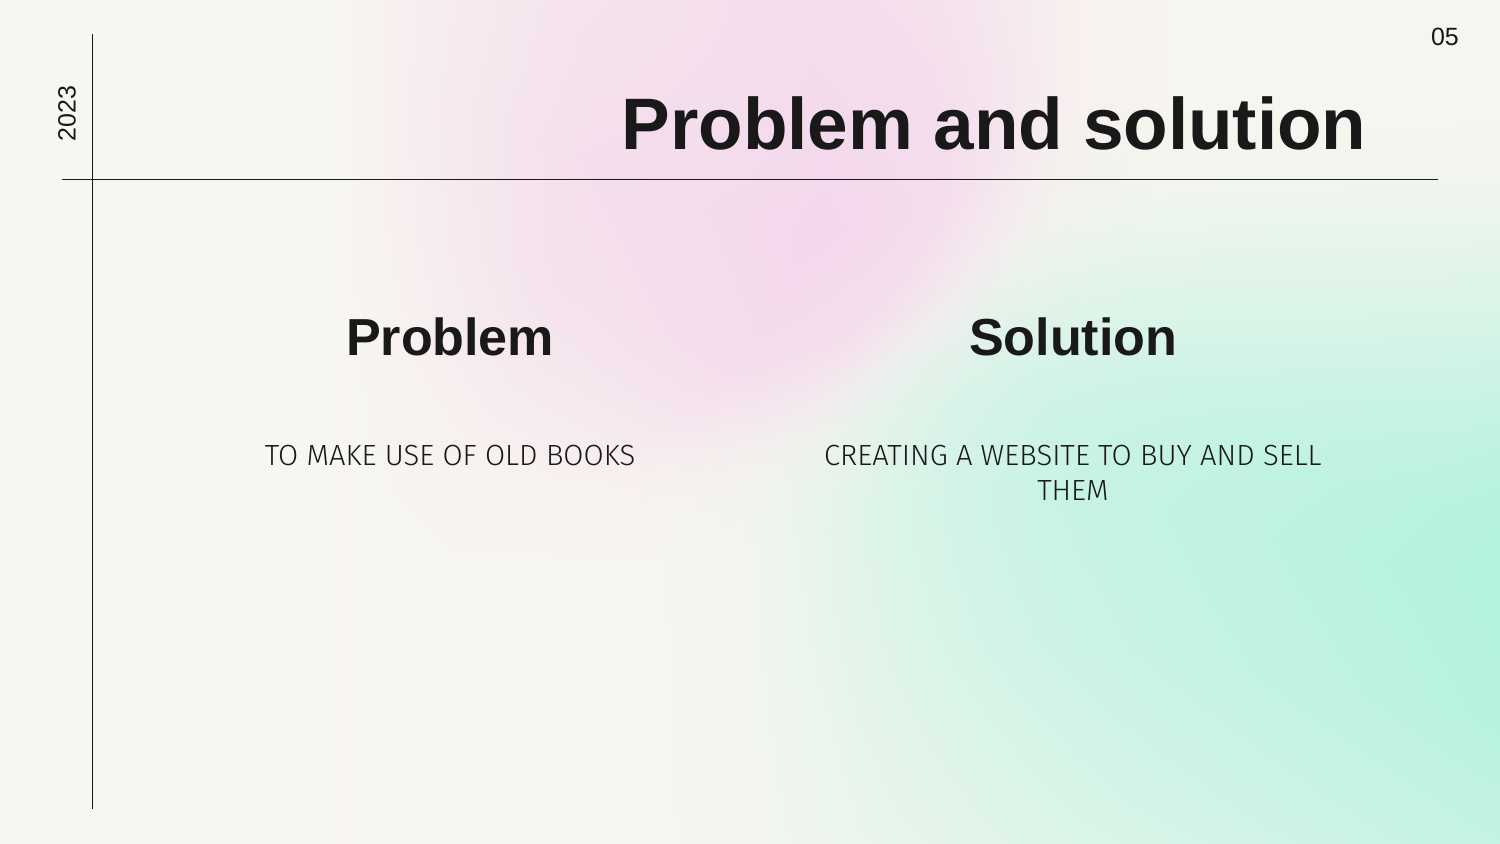

05
# Problem and solution
2023
Problem

Solution
TO MAKE USE OF OLD BOOKS
CREATING A WEBSITE TO BUY AND SELL THEM